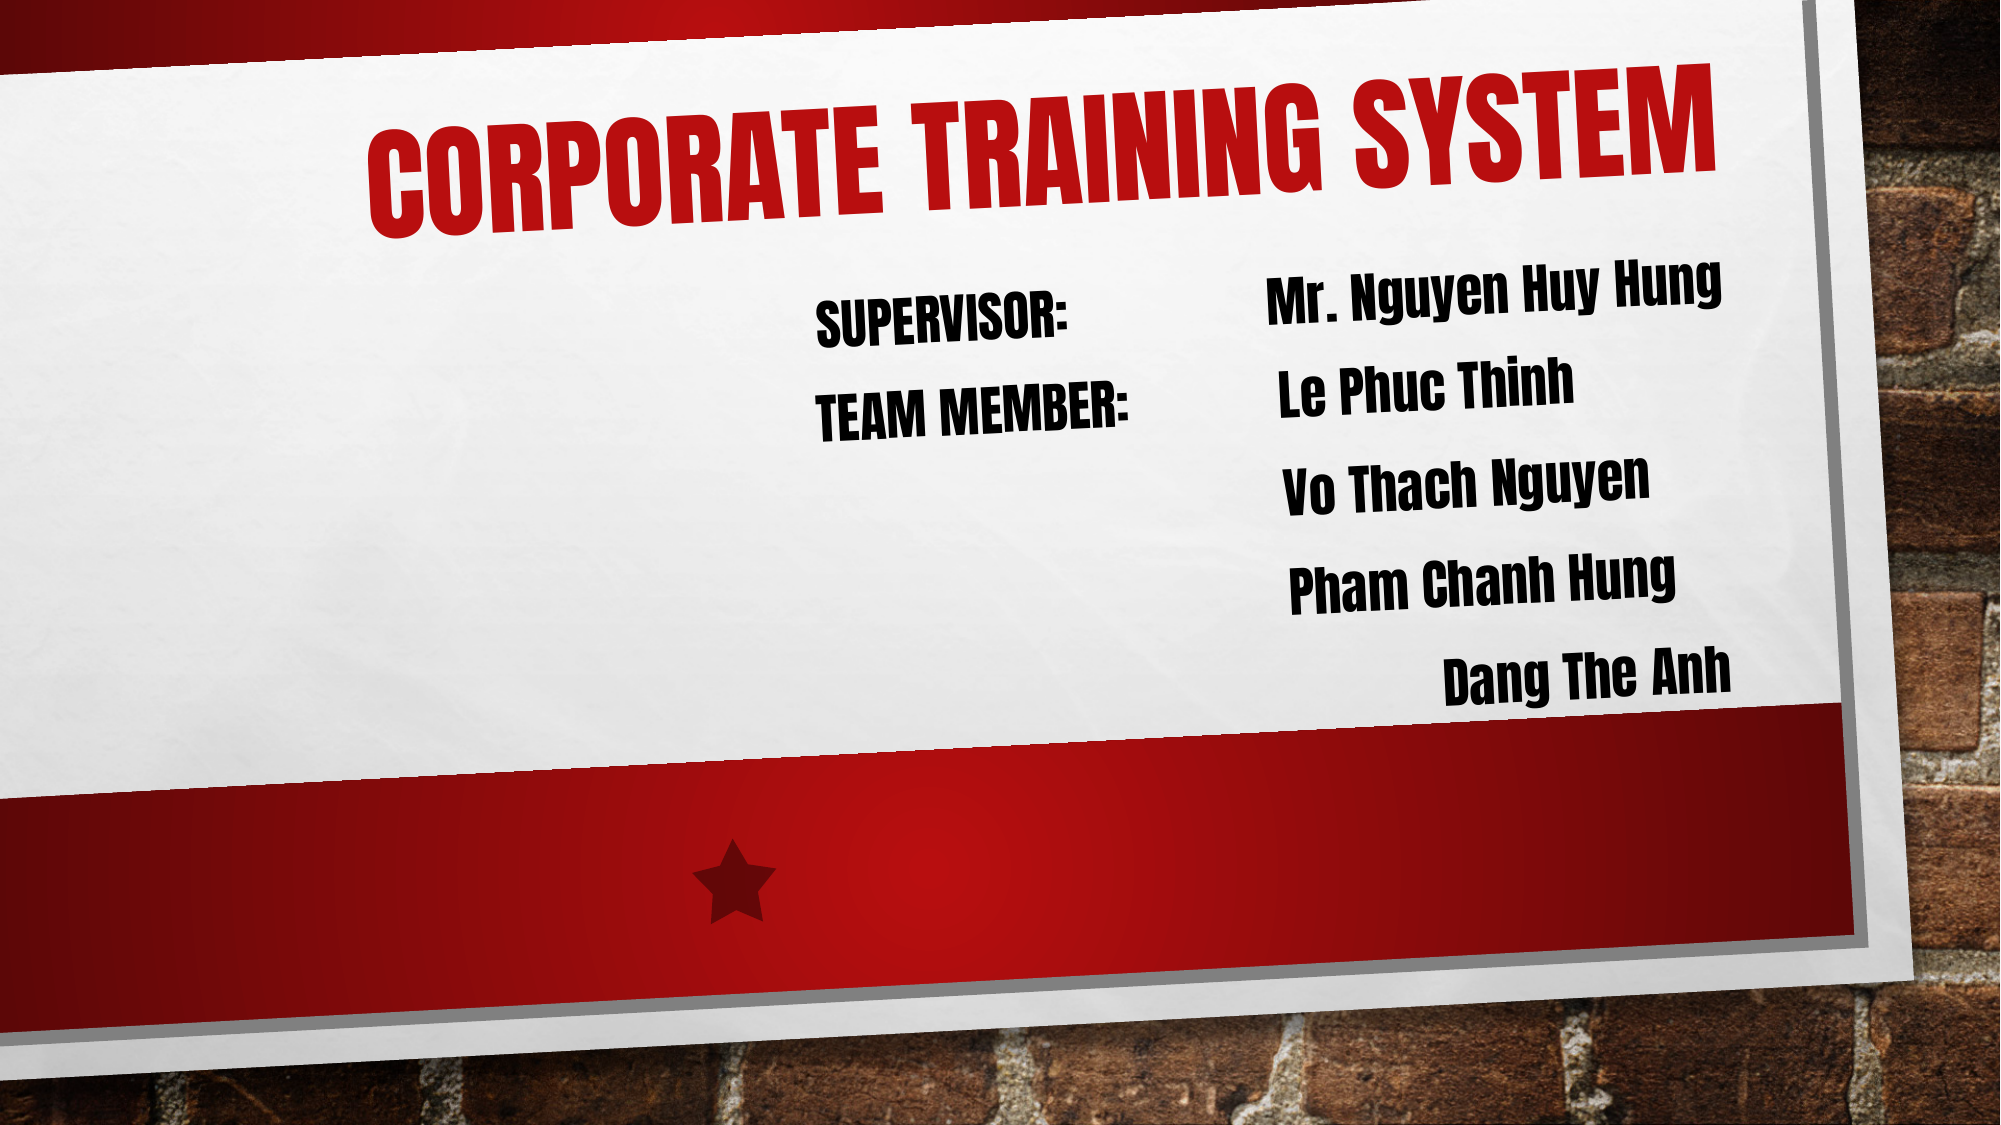

# CORPORATE TRAINING SYSTEM
SUPERVISOR:		Mr. Nguyen Huy Hung
Team member:	 Le Phuc Thinh
			 Vo Thach Nguyen
			 Pham Chanh Hung
                                                Dang The Anh